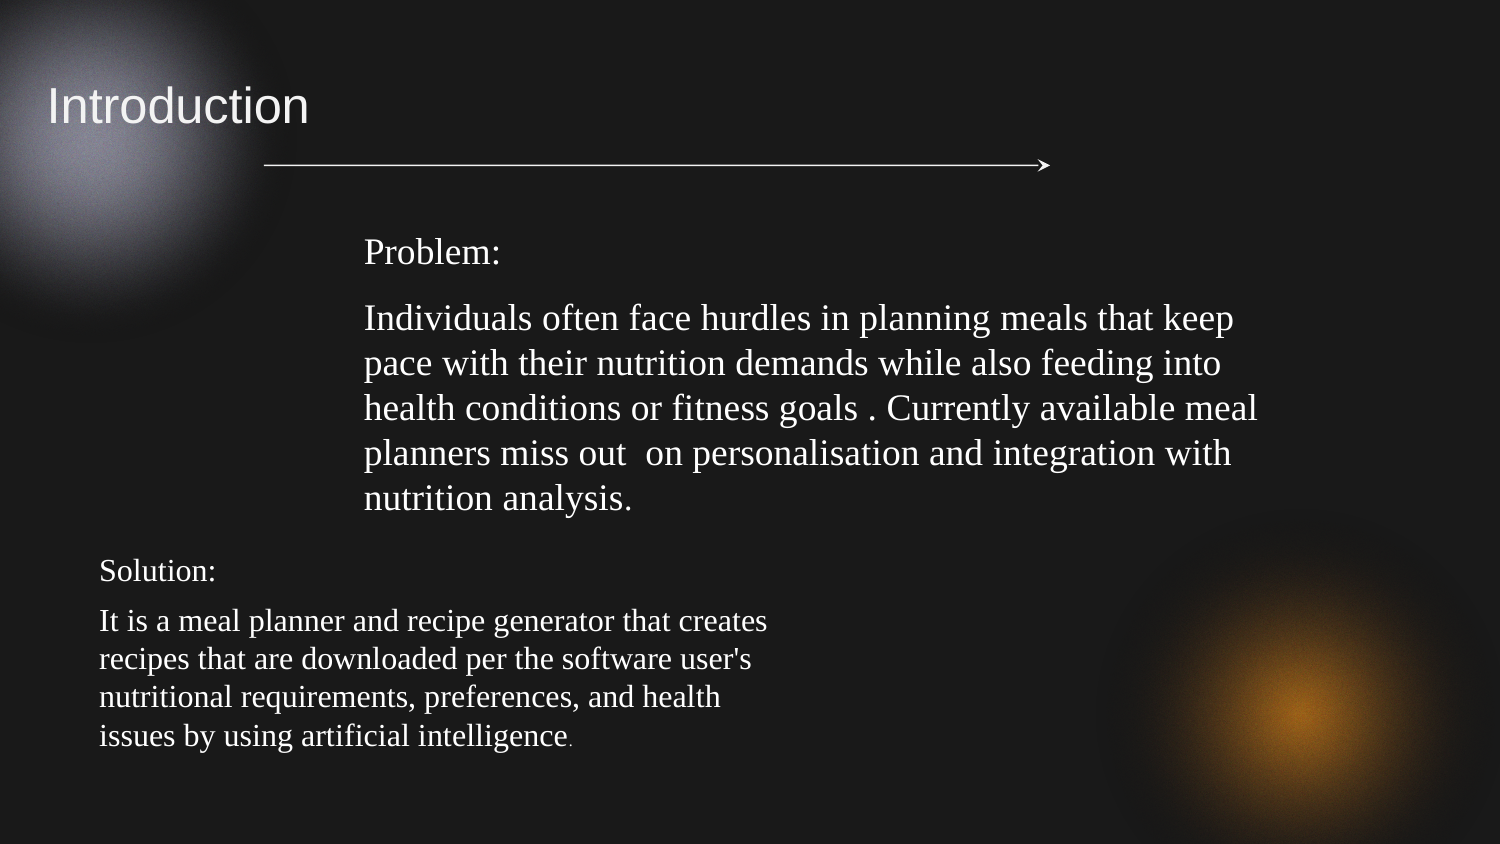

Introduction
# Problem:
Individuals often face hurdles in planning meals that keep pace with their nutrition demands while also feeding into health conditions or fitness goals . Currently available meal planners miss out  on personalisation and integration with nutrition analysis.
Solution:
It is a meal planner and recipe generator that creates recipes that are downloaded per the software user's nutritional requirements, preferences, and health issues by using artificial intelligence.